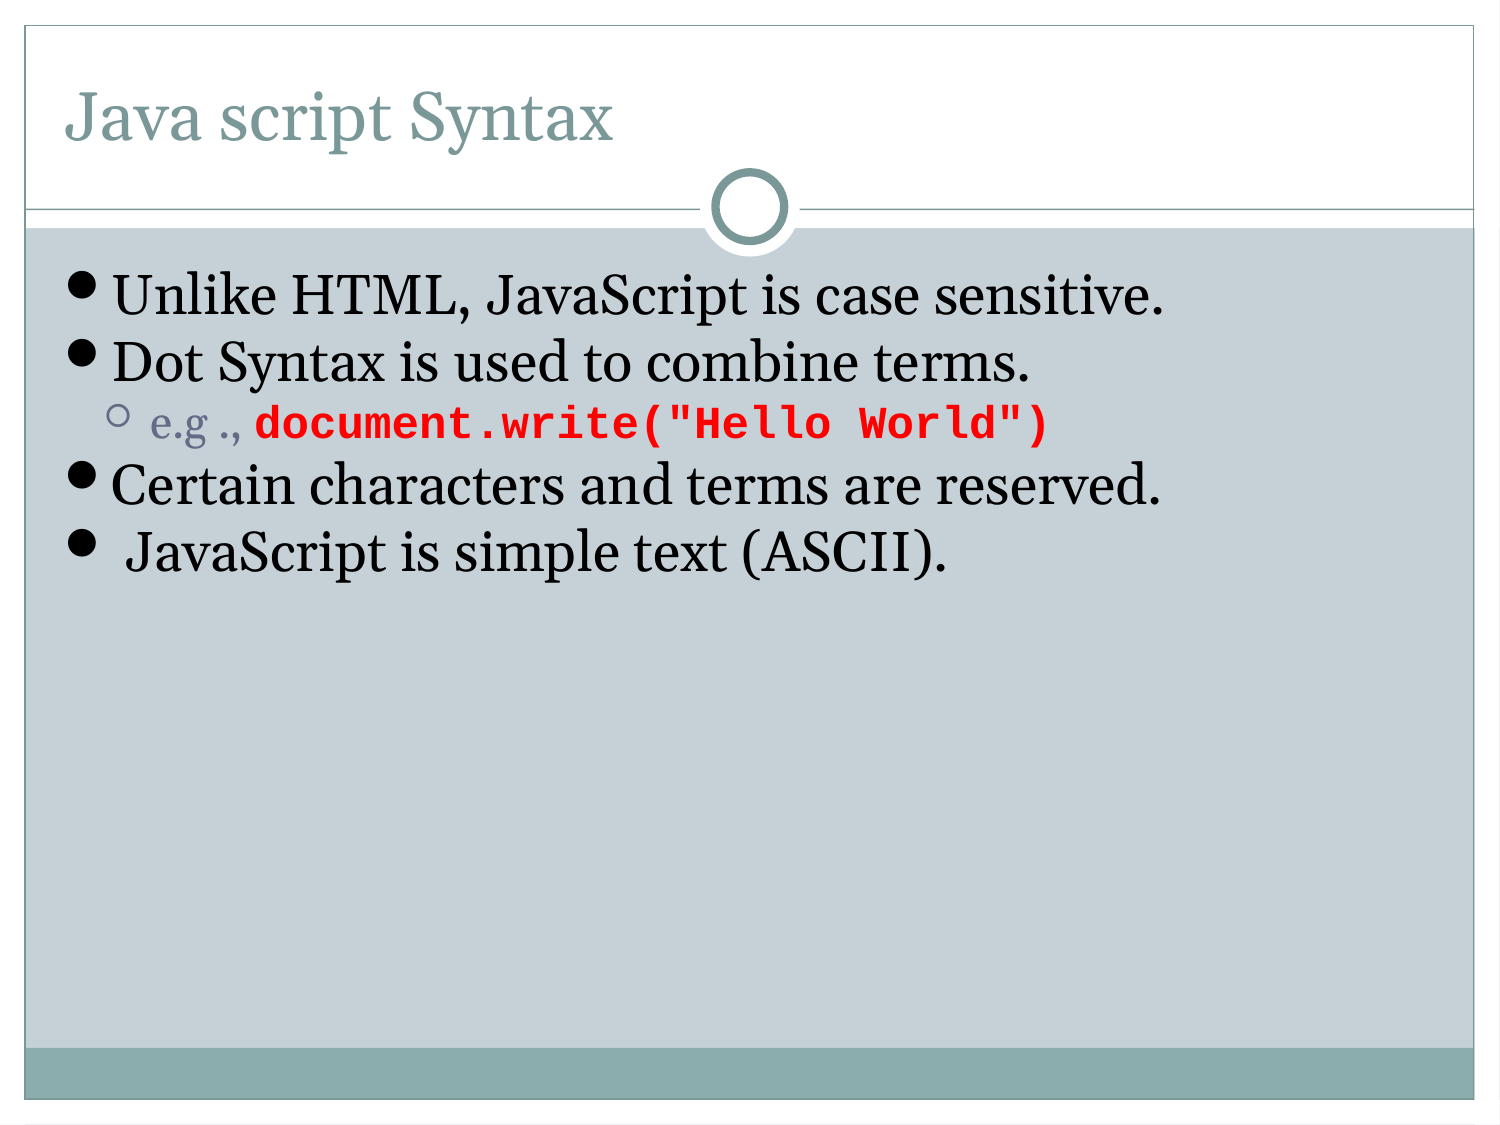

Java script Syntax
Unlike HTML, JavaScript is case sensitive.
Dot Syntax is used to combine terms.
 e.g ., document.write("Hello World")
Certain characters and terms are reserved.
 JavaScript is simple text (ASCII).